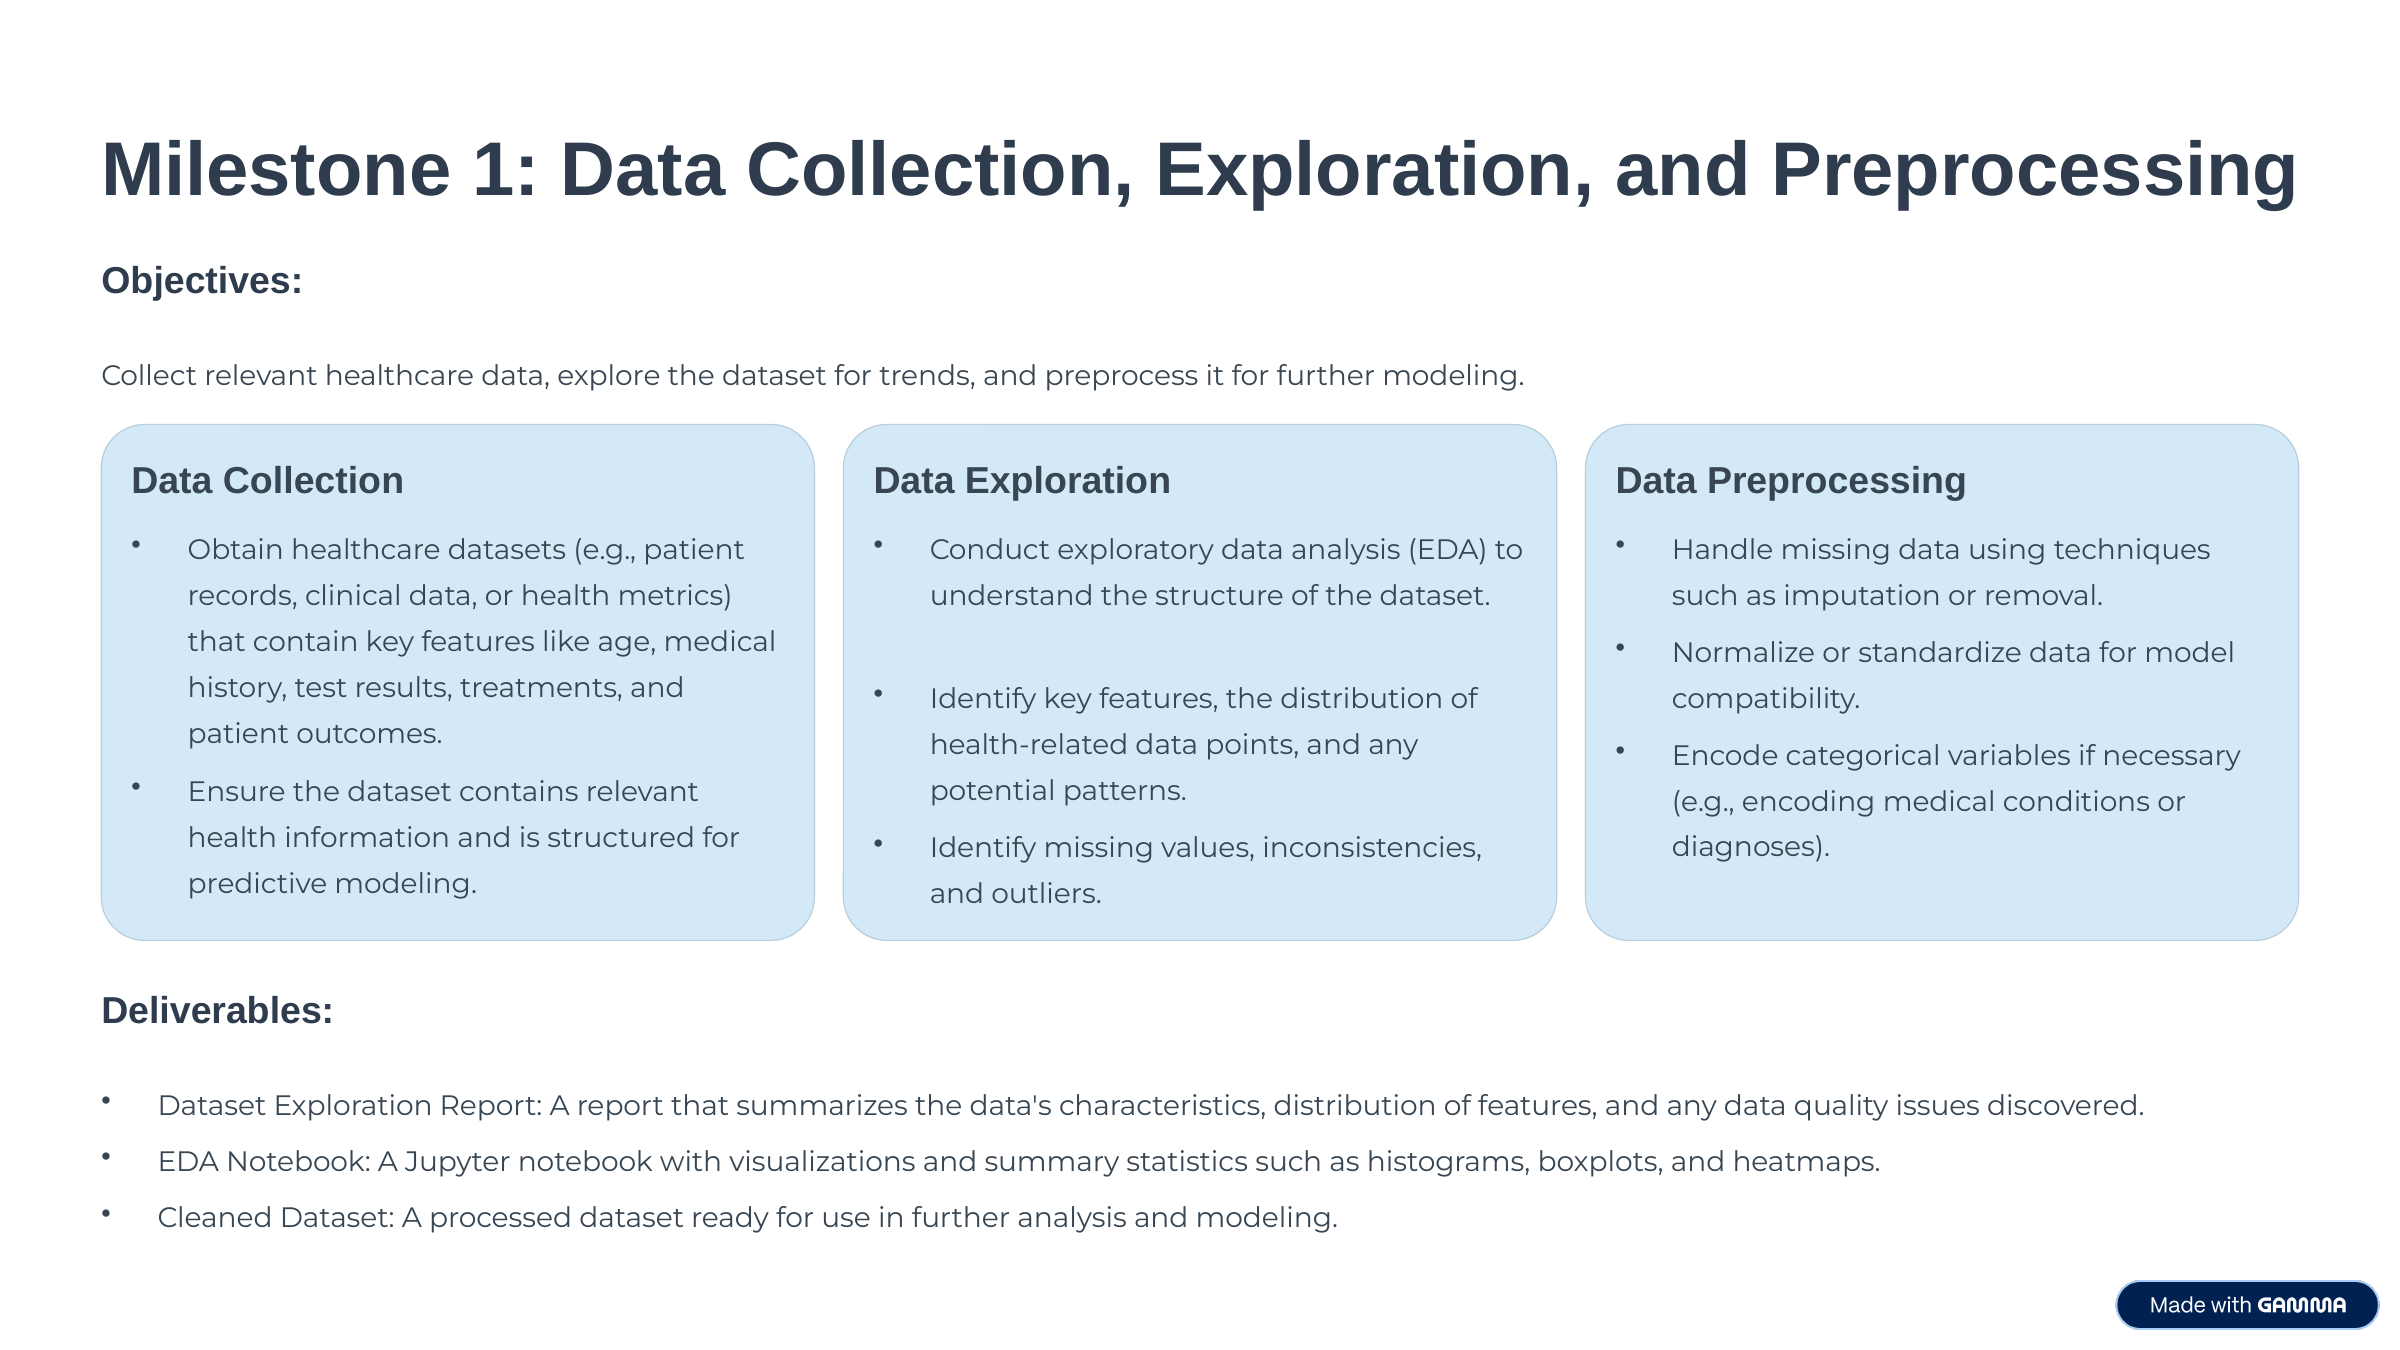

Milestone 1: Data Collection, Exploration, and Preprocessing
Objectives:
Collect relevant healthcare data, explore the dataset for trends, and preprocess it for further modeling.

Data Collection
Data Exploration
Data Preprocessing
Obtain healthcare datasets (e.g., patient records, clinical data, or health metrics) that contain key features like age, medical history, test results, treatments, and patient outcomes.
Conduct exploratory data analysis (EDA) to understand the structure of the dataset.
Handle missing data using techniques such as imputation or removal.
Normalize or standardize data for model compatibility.
Identify key features, the distribution of health-related data points, and any potential patterns.
Encode categorical variables if necessary (e.g., encoding medical conditions or diagnoses).
Ensure the dataset contains relevant health information and is structured for predictive modeling.
Identify missing values, inconsistencies, and outliers.
Deliverables:
Dataset Exploration Report: A report that summarizes the data's characteristics, distribution of features, and any data quality issues discovered.
EDA Notebook: A Jupyter notebook with visualizations and summary statistics such as histograms, boxplots, and heatmaps.
Cleaned Dataset: A processed dataset ready for use in further analysis and modeling.